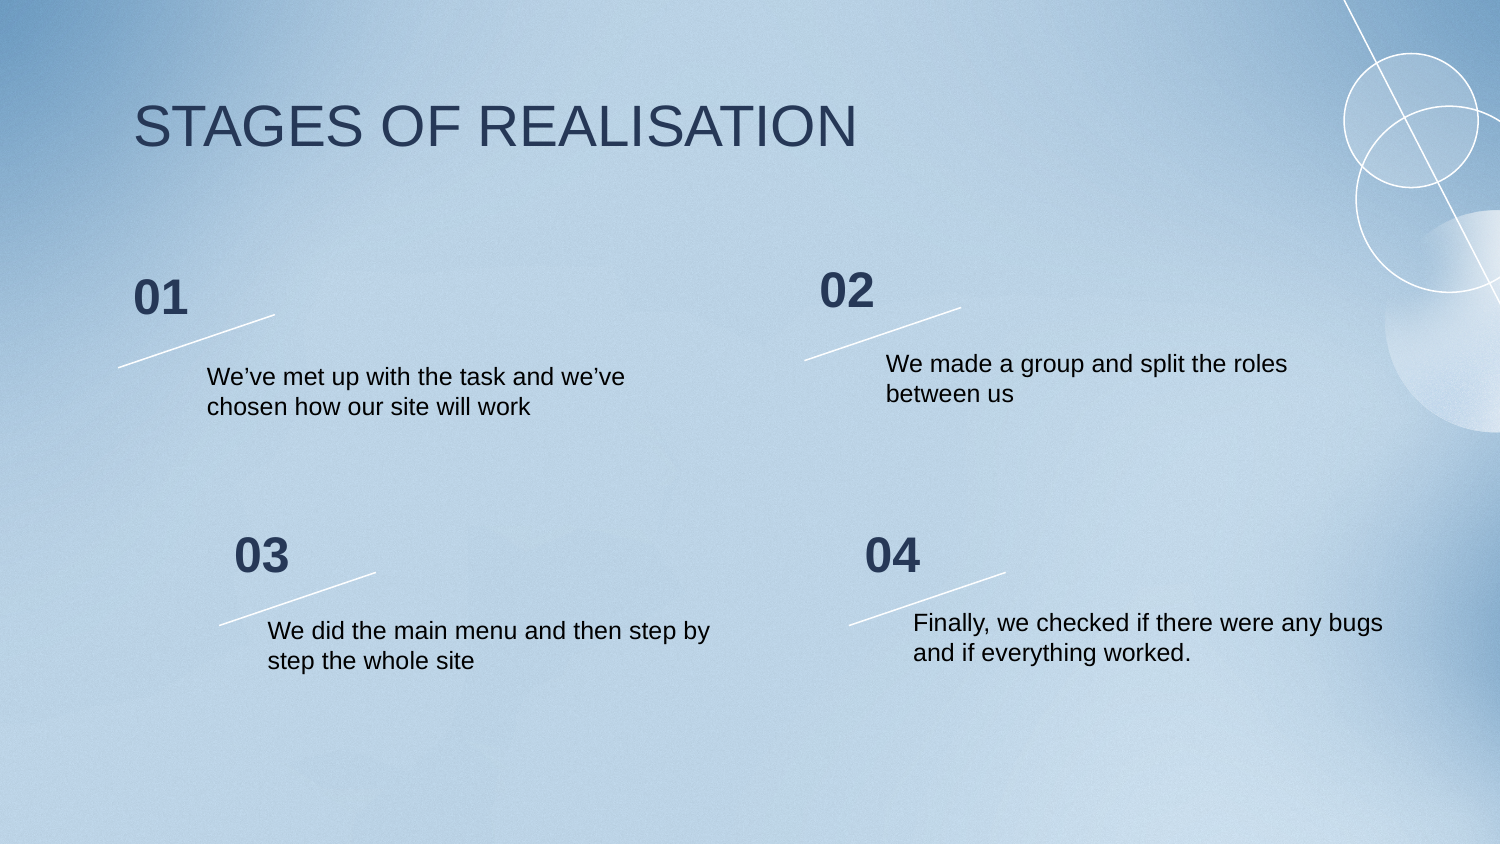

# STAGES OF REALISATION
02
01
We made a group and split the roles between us
We’ve met up with the task and we’ve chosen how our site will work
04
03
Finally, we checked if there were any bugs and if everything worked.
We did the main menu and then step by step the whole site